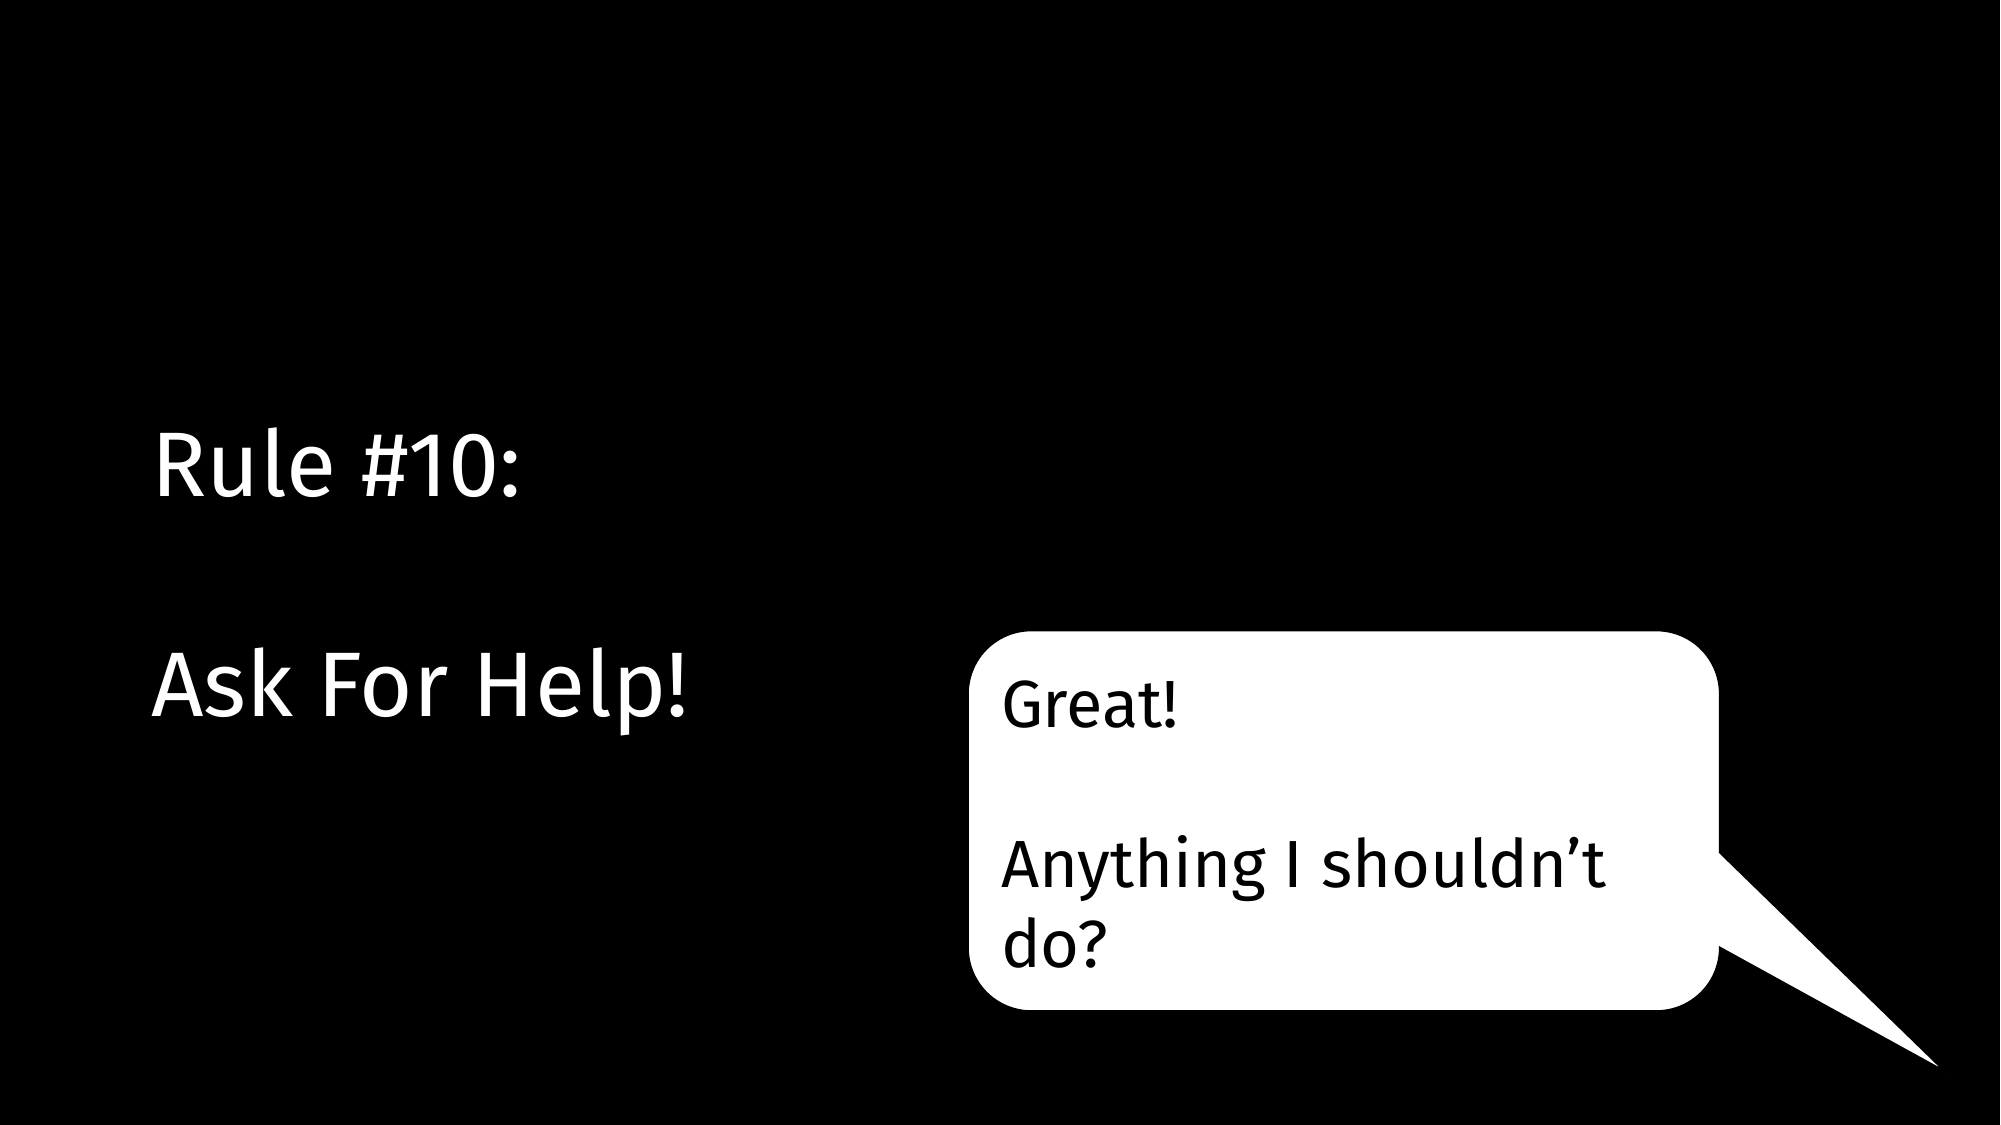

# Rule #10: Ask For Help!
Great!

Anything I shouldn’t do?